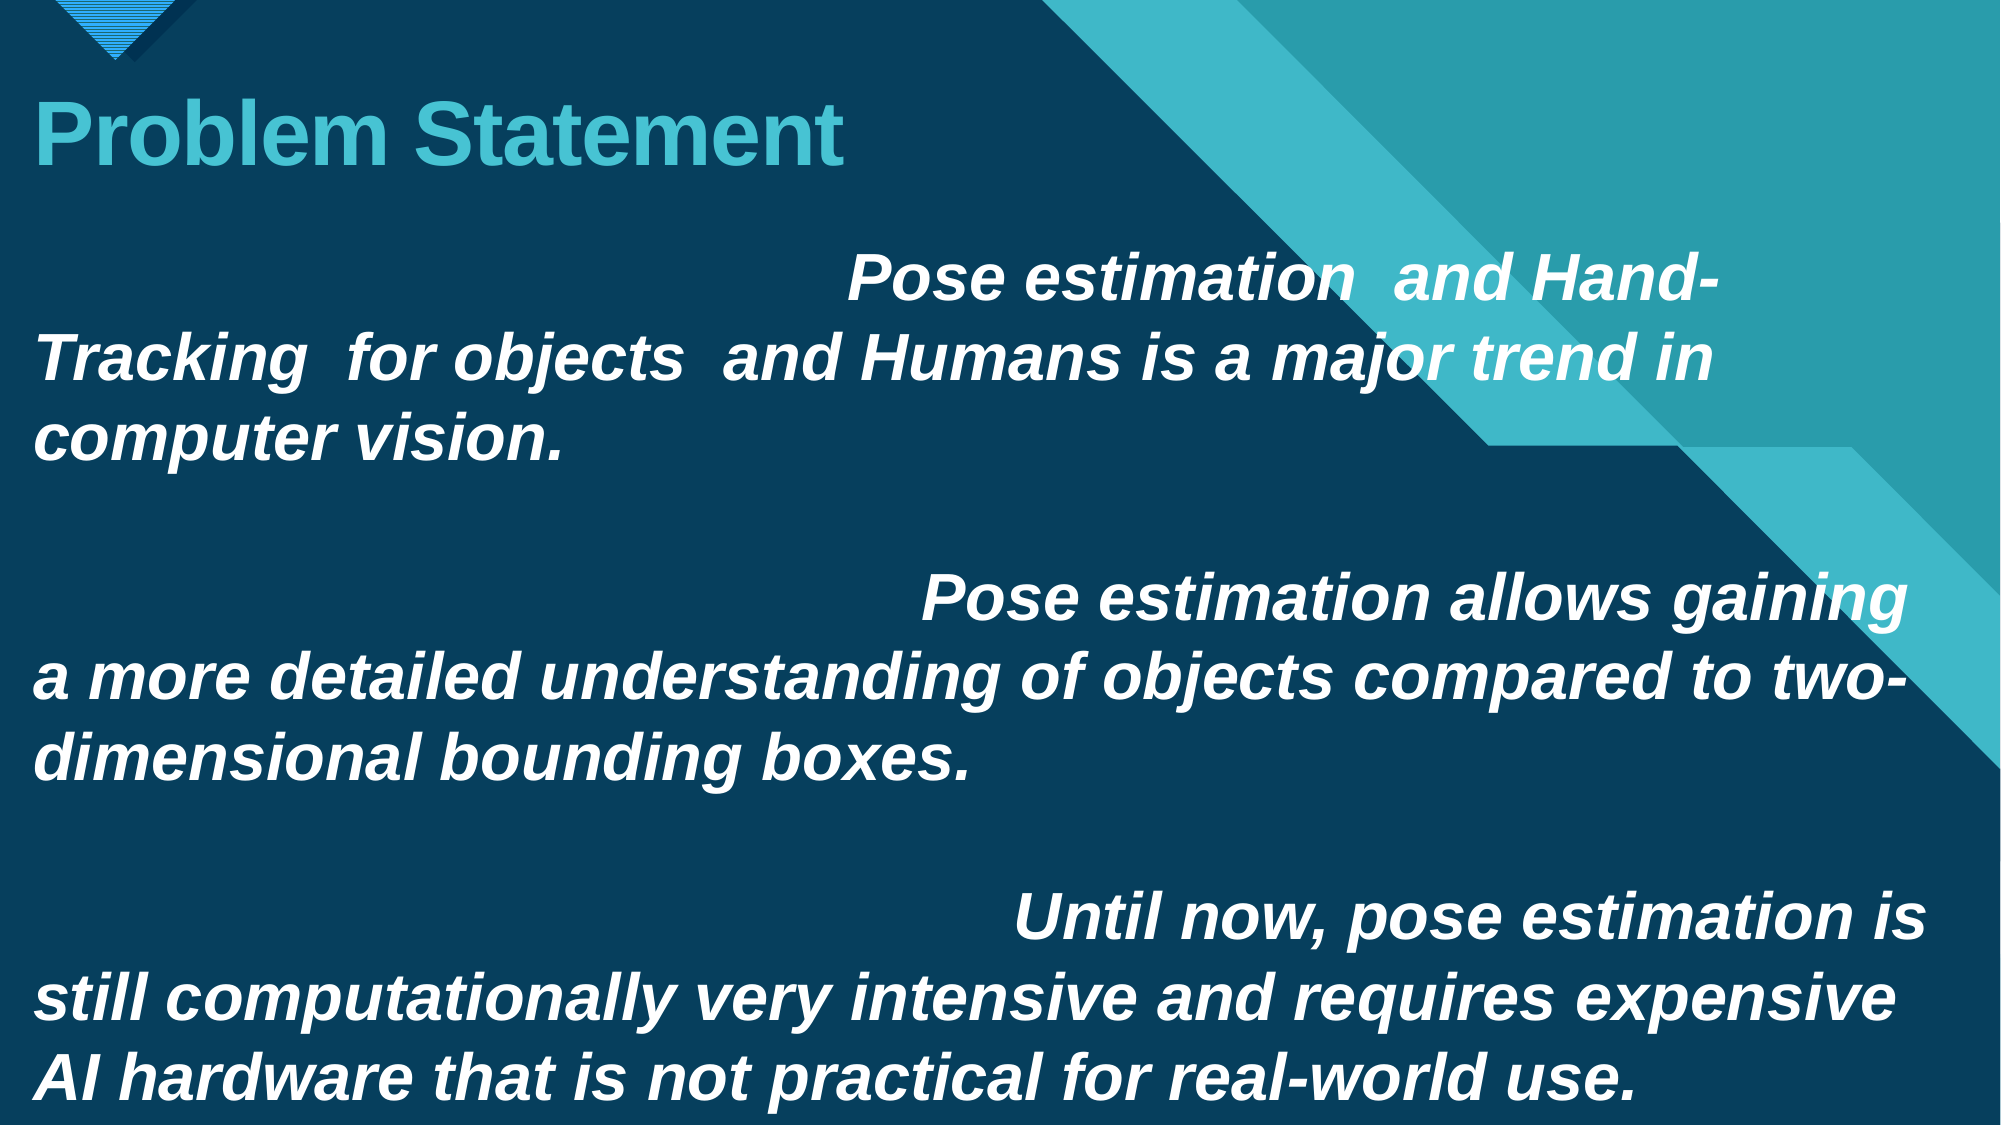

# Problem Statement
                                            Pose estimation  and Hand-Tracking  for objects  and Humans is a major trend in computer vision.

                                                Pose estimation allows gaining a more detailed understanding of objects compared to two-dimensional bounding boxes.

                                                     Until now, pose estimation is still computationally very intensive and requires expensive AI hardware that is not practical for real-world use.
4